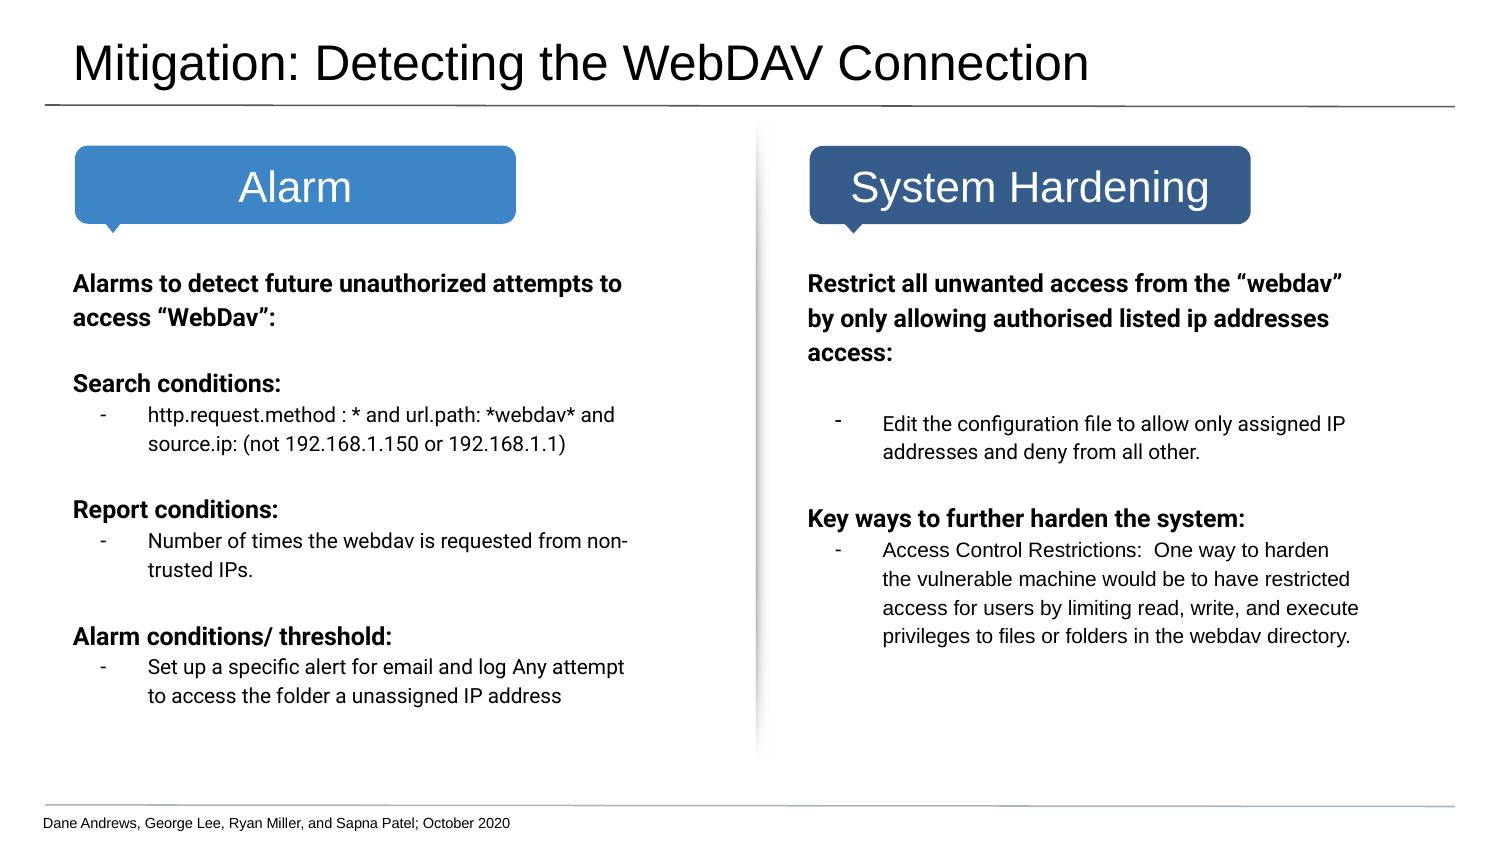

# Mitigation: Detecting the WebDAV Connection
Alarms to detect future unauthorized attempts to access “WebDav”:

Search conditions:
http.request.method : * and url.path: *webdav* and source.ip: (not 192.168.1.150 or 192.168.1.1)

Report conditions:
Number of times the webdav is requested from non-trusted IPs.

Alarm conditions/ threshold:
Set up a specific alert for email and log Any attempt to access the folder a unassigned IP address

Restrict all unwanted access from the “webdav” by only allowing authorised listed ip addresses access:

Edit the configuration file to allow only assigned IP addresses and deny from all other.

Key ways to further harden the system:
Access Control Restrictions:  One way to harden the vulnerable machine would be to have restricted access for users by limiting read, write, and execute privileges to files or folders in the webdav directory.

Dane Andrews, George Lee, Ryan Miller, and Sapna Patel; October 2020